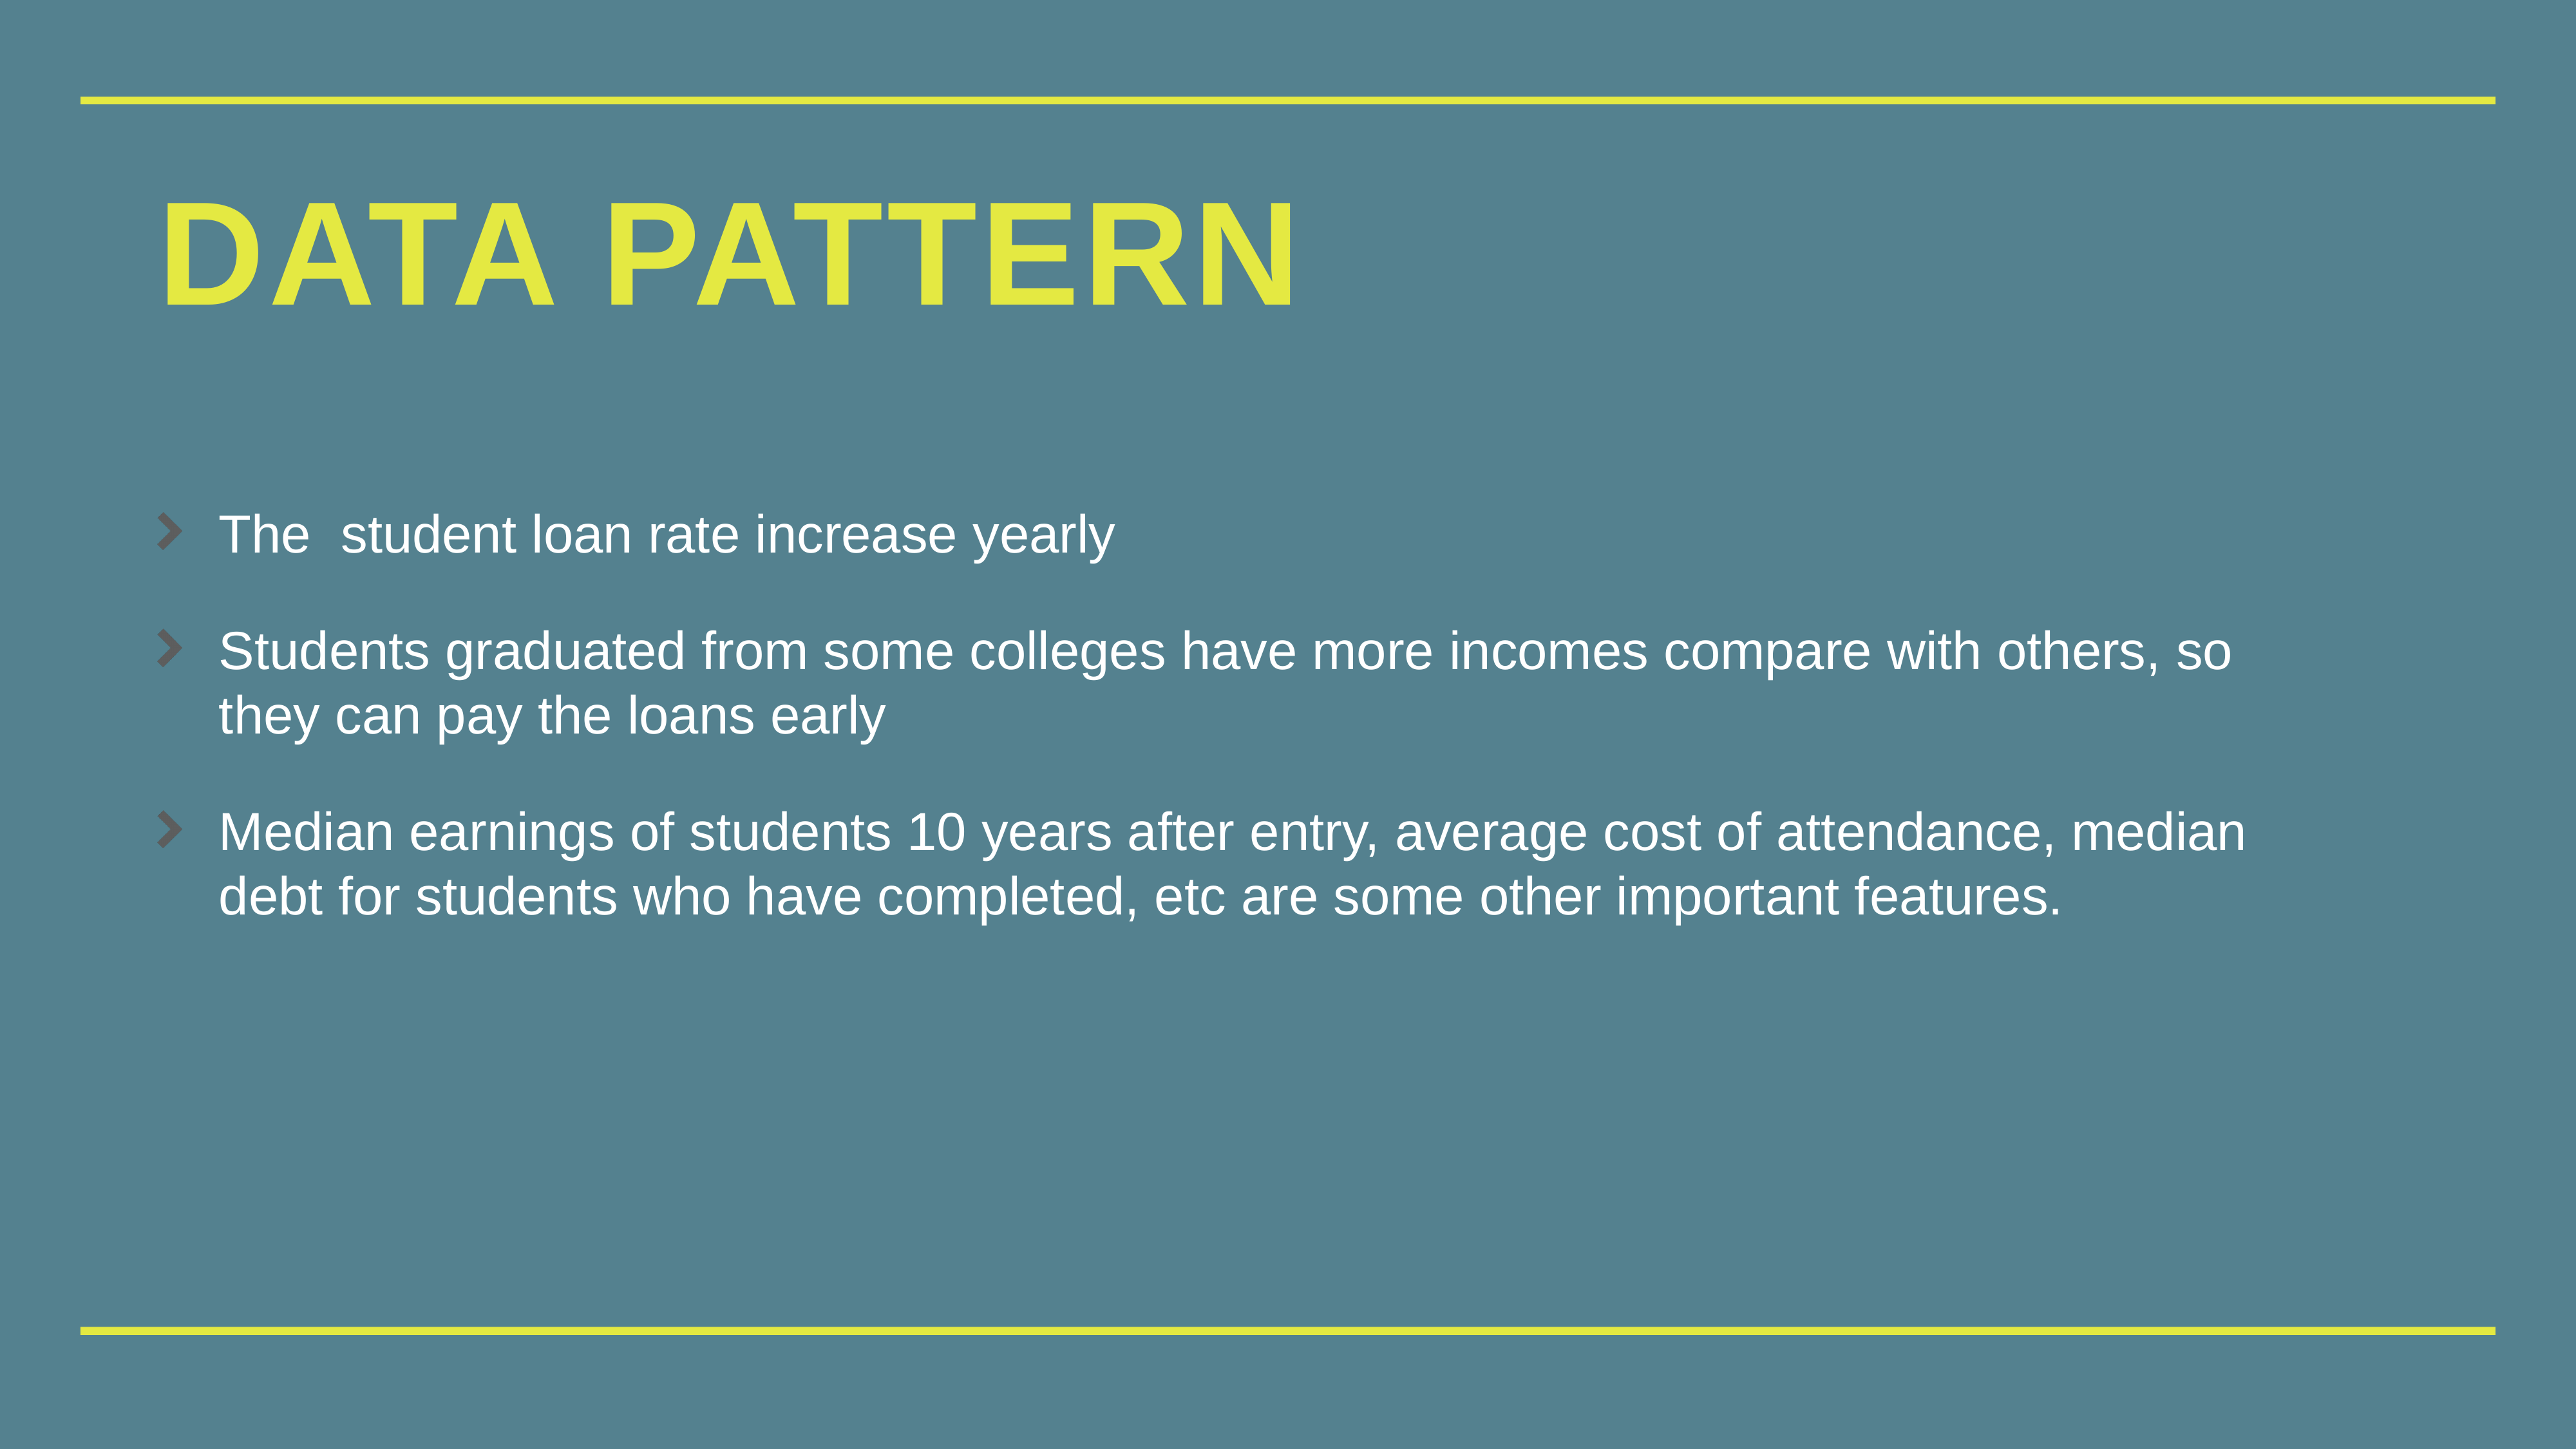

# Data pattern
The  student loan rate increase yearly
Students graduated from some colleges have more incomes compare with others, so they can pay the loans early
Median earnings of students 10 years after entry, average cost of attendance, median debt for students who have completed, etc are some other important features.